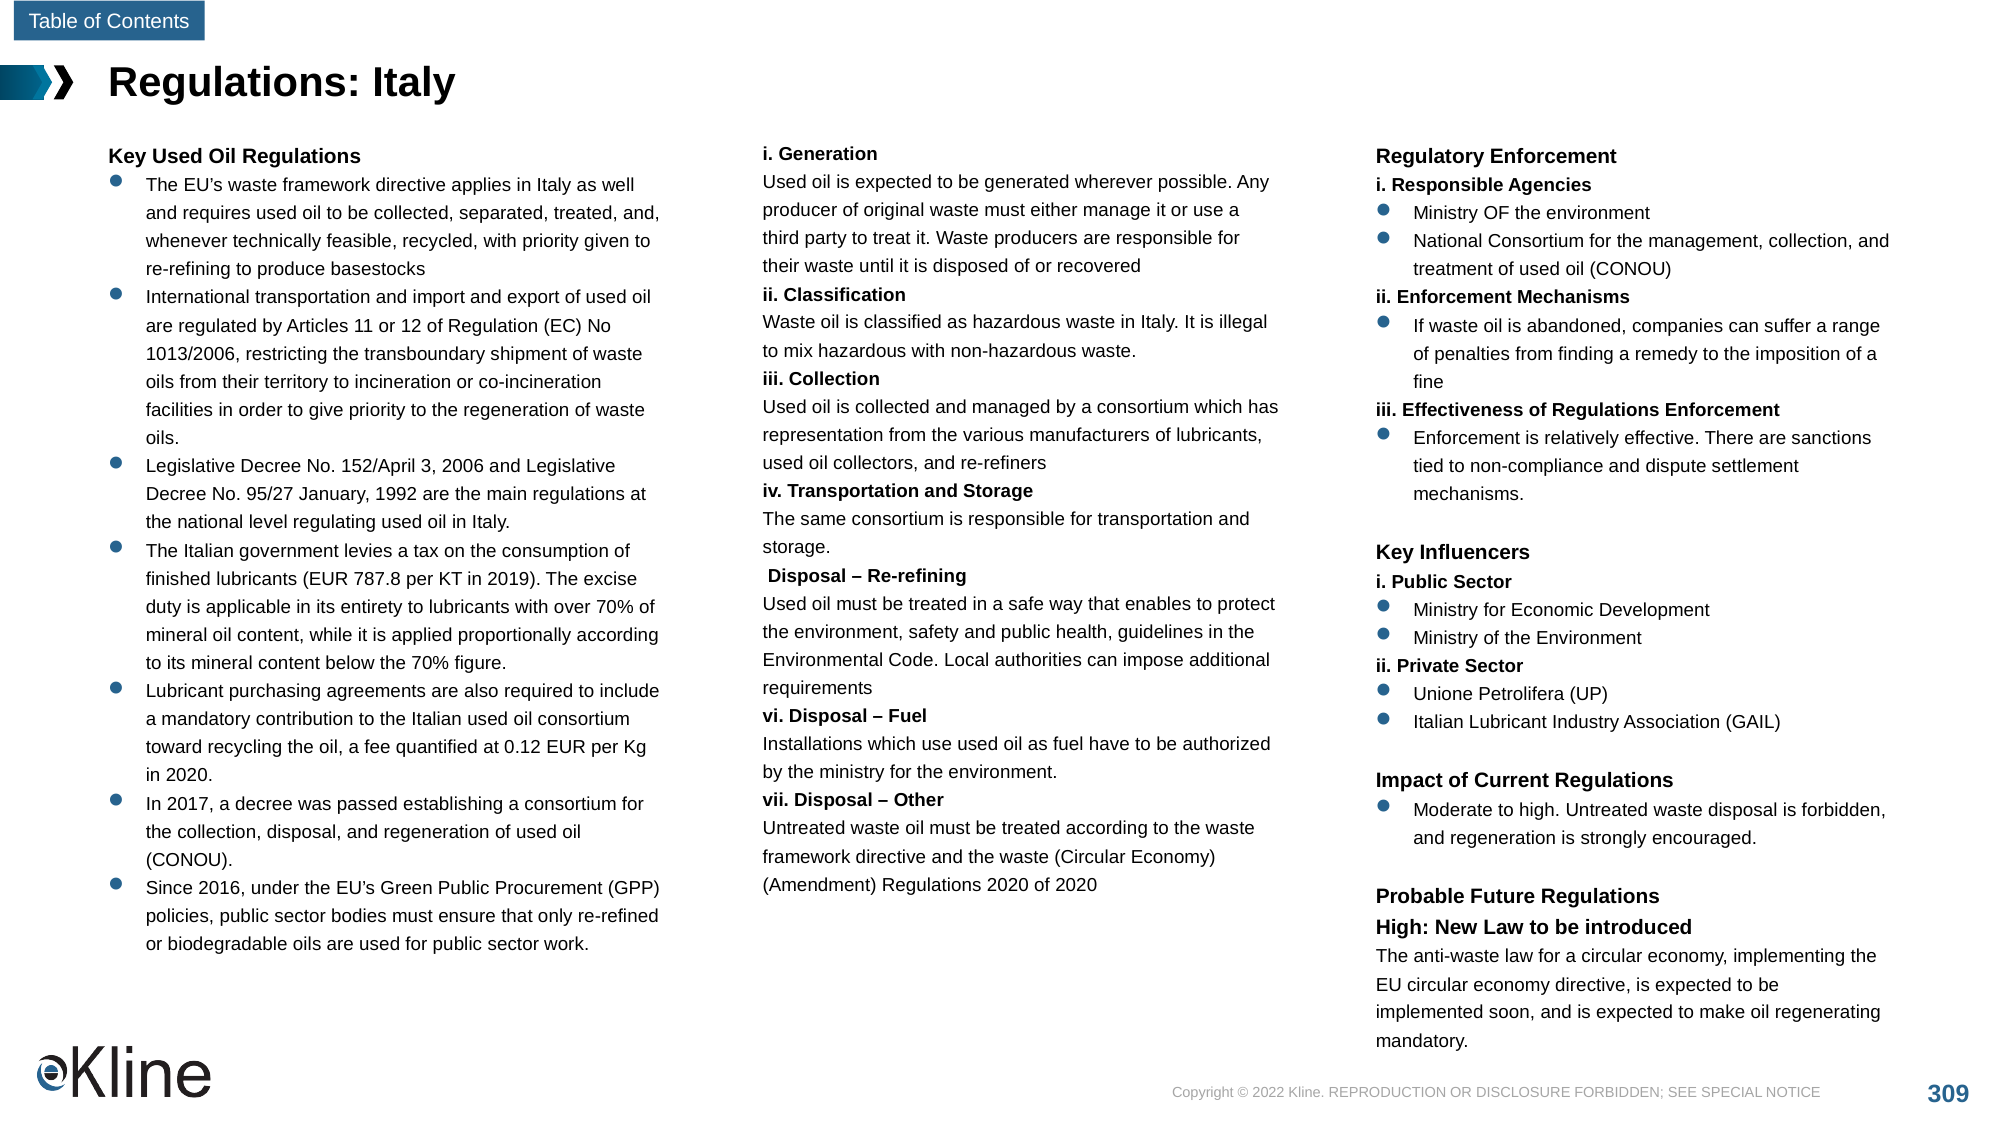

# Regulations: Italy
Key Used Oil Regulations
The EU’s waste framework directive applies in Italy as well and requires used oil to be collected, separated, treated, and, whenever technically feasible, recycled, with priority given to re-refining to produce basestocks
International transportation and import and export of used oil are regulated by Articles 11 or 12 of Regulation (EC) No 1013/2006, restricting the transboundary shipment of waste oils from their territory to incineration or co-incineration facilities in order to give priority to the regeneration of waste oils.
Legislative Decree No. 152/April 3, 2006 and Legislative Decree No. 95/27 January, 1992 are the main regulations at the national level regulating used oil in Italy.
The Italian government levies a tax on the consumption of finished lubricants (EUR 787.8 per KT in 2019). The excise duty is applicable in its entirety to lubricants with over 70% of mineral oil content, while it is applied proportionally according to its mineral content below the 70% figure.
Lubricant purchasing agreements are also required to include a mandatory contribution to the Italian used oil consortium toward recycling the oil, a fee quantified at 0.12 EUR per Kg in 2020.
In 2017, a decree was passed establishing a consortium for the collection, disposal, and regeneration of used oil (CONOU).
Since 2016, under the EU’s Green Public Procurement (GPP) policies, public sector bodies must ensure that only re-refined or biodegradable oils are used for public sector work.
i. Generation
Used oil is expected to be generated wherever possible. Any producer of original waste must either manage it or use a third party to treat it. Waste producers are responsible for their waste until it is disposed of or recovered
ii. Classification
Waste oil is classified as hazardous waste in Italy. It is illegal to mix hazardous with non-hazardous waste.
iii. Collection
Used oil is collected and managed by a consortium which has representation from the various manufacturers of lubricants, used oil collectors, and re-refiners
iv. Transportation and Storage
The same consortium is responsible for transportation and storage.
 Disposal – Re-refining
Used oil must be treated in a safe way that enables to protect the environment, safety and public health, guidelines in the Environmental Code. Local authorities can impose additional requirements
vi. Disposal – Fuel
Installations which use used oil as fuel have to be authorized by the ministry for the environment.
vii. Disposal – Other
Untreated waste oil must be treated according to the waste framework directive and the waste (Circular Economy) (Amendment) Regulations 2020 of 2020
Regulatory Enforcement
i. Responsible Agencies
Ministry OF the environment
National Consortium for the management, collection, and treatment of used oil (CONOU)
ii. Enforcement Mechanisms
If waste oil is abandoned, companies can suffer a range of penalties from finding a remedy to the imposition of a fine
iii. Effectiveness of Regulations Enforcement
Enforcement is relatively effective. There are sanctions tied to non-compliance and dispute settlement mechanisms.

Key Influencers
i. Public Sector
Ministry for Economic Development
Ministry of the Environment
ii. Private Sector
Unione Petrolifera (UP)
Italian Lubricant Industry Association (GAIL)

Impact of Current Regulations
Moderate to high. Untreated waste disposal is forbidden, and regeneration is strongly encouraged.

Probable Future Regulations
High: New Law to be introduced
The anti-waste law for a circular economy, implementing the EU circular economy directive, is expected to be implemented soon, and is expected to make oil regenerating mandatory.